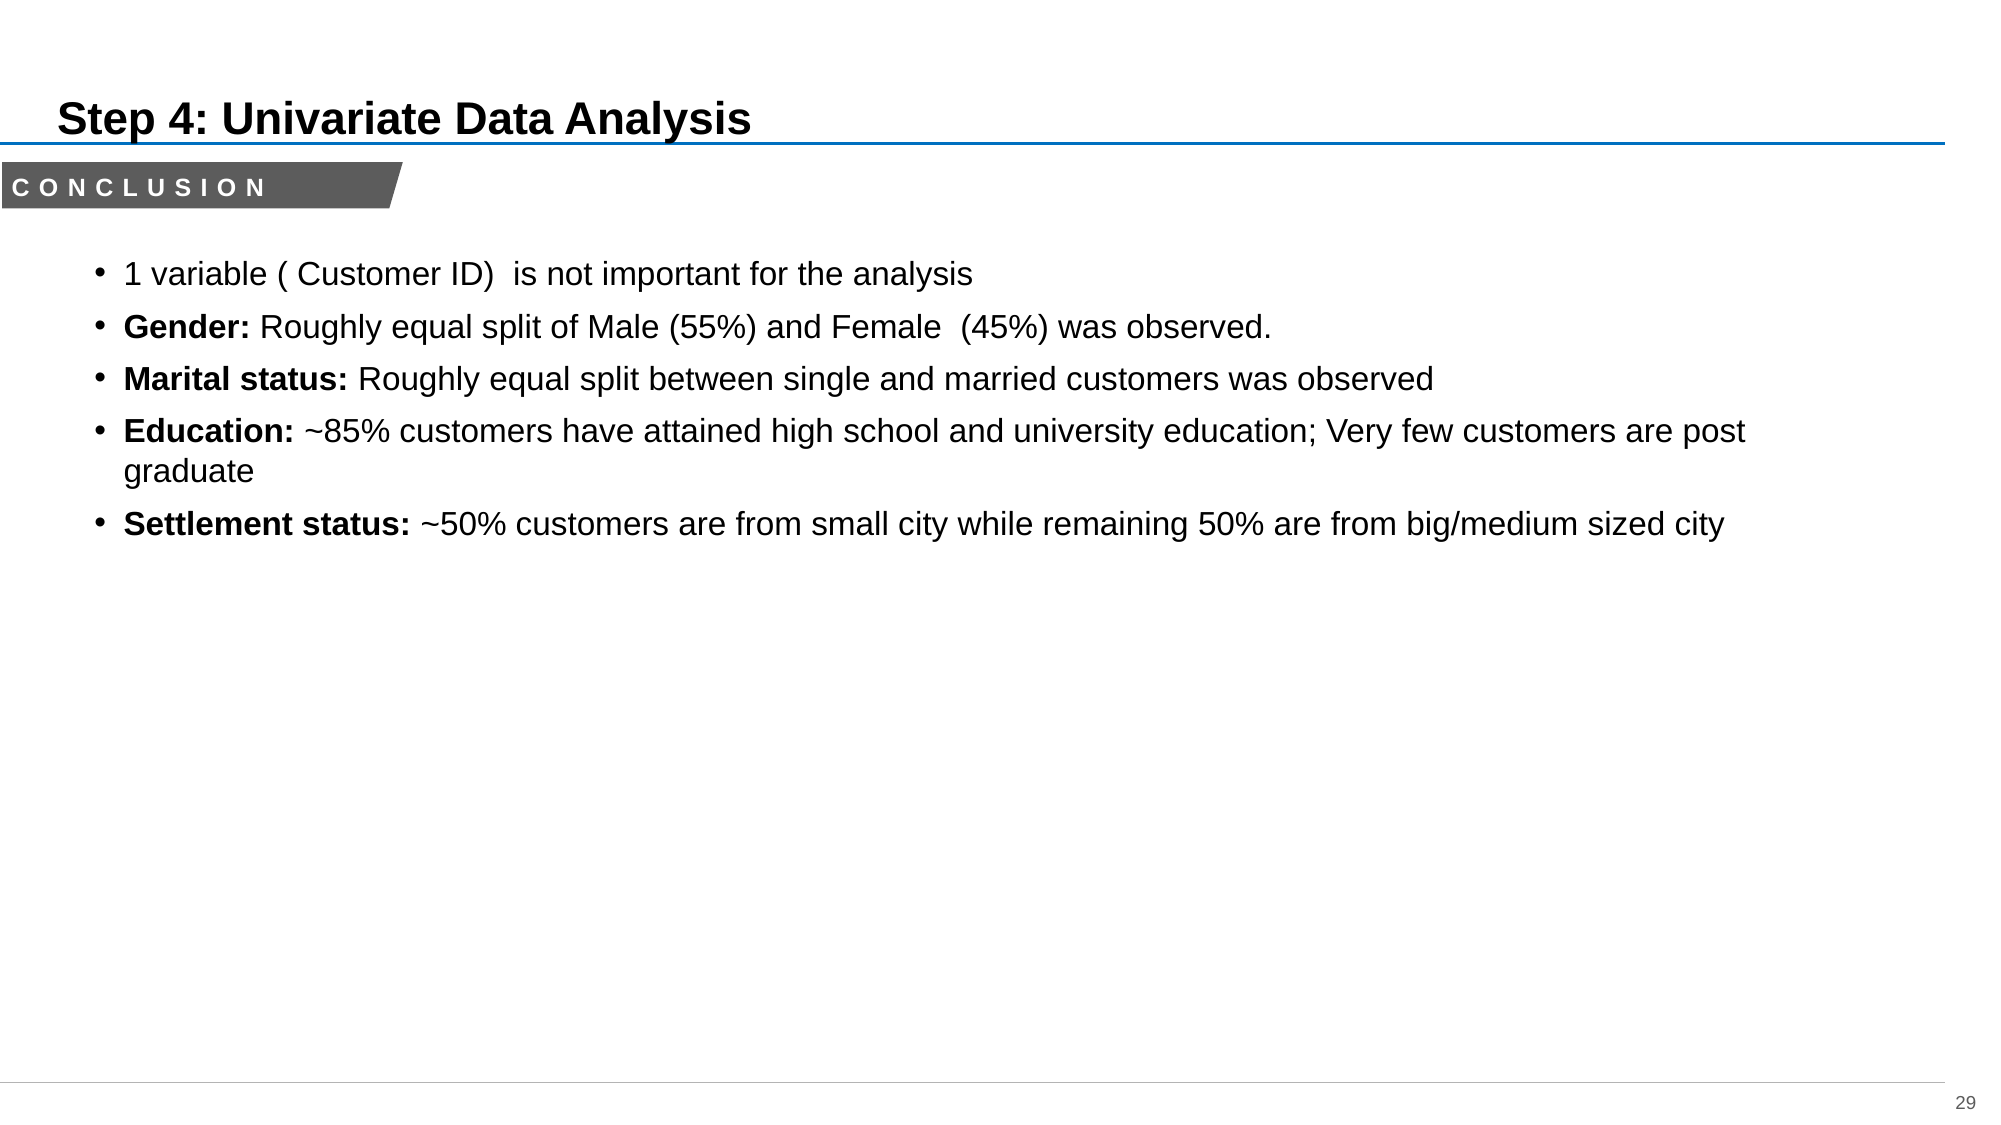

overall_0_132335268282037724 columns_1_132225817802942803 2_1_132335268182249538
# Step 4: Univariate Data Analysis
BIVARIATE Analysis

CONCLUSION
1 variable ( Customer ID)  is not important for the analysis
Gender: Roughly equal split of Male (55%) and Female  (45%) was observed.
Marital status: Roughly equal split between single and married customers was observed
Education: ~85% customers have attained high school and university education; Very few customers are post graduate
Settlement status: ~50% customers are from small city while remaining 50% are from big/medium sized city